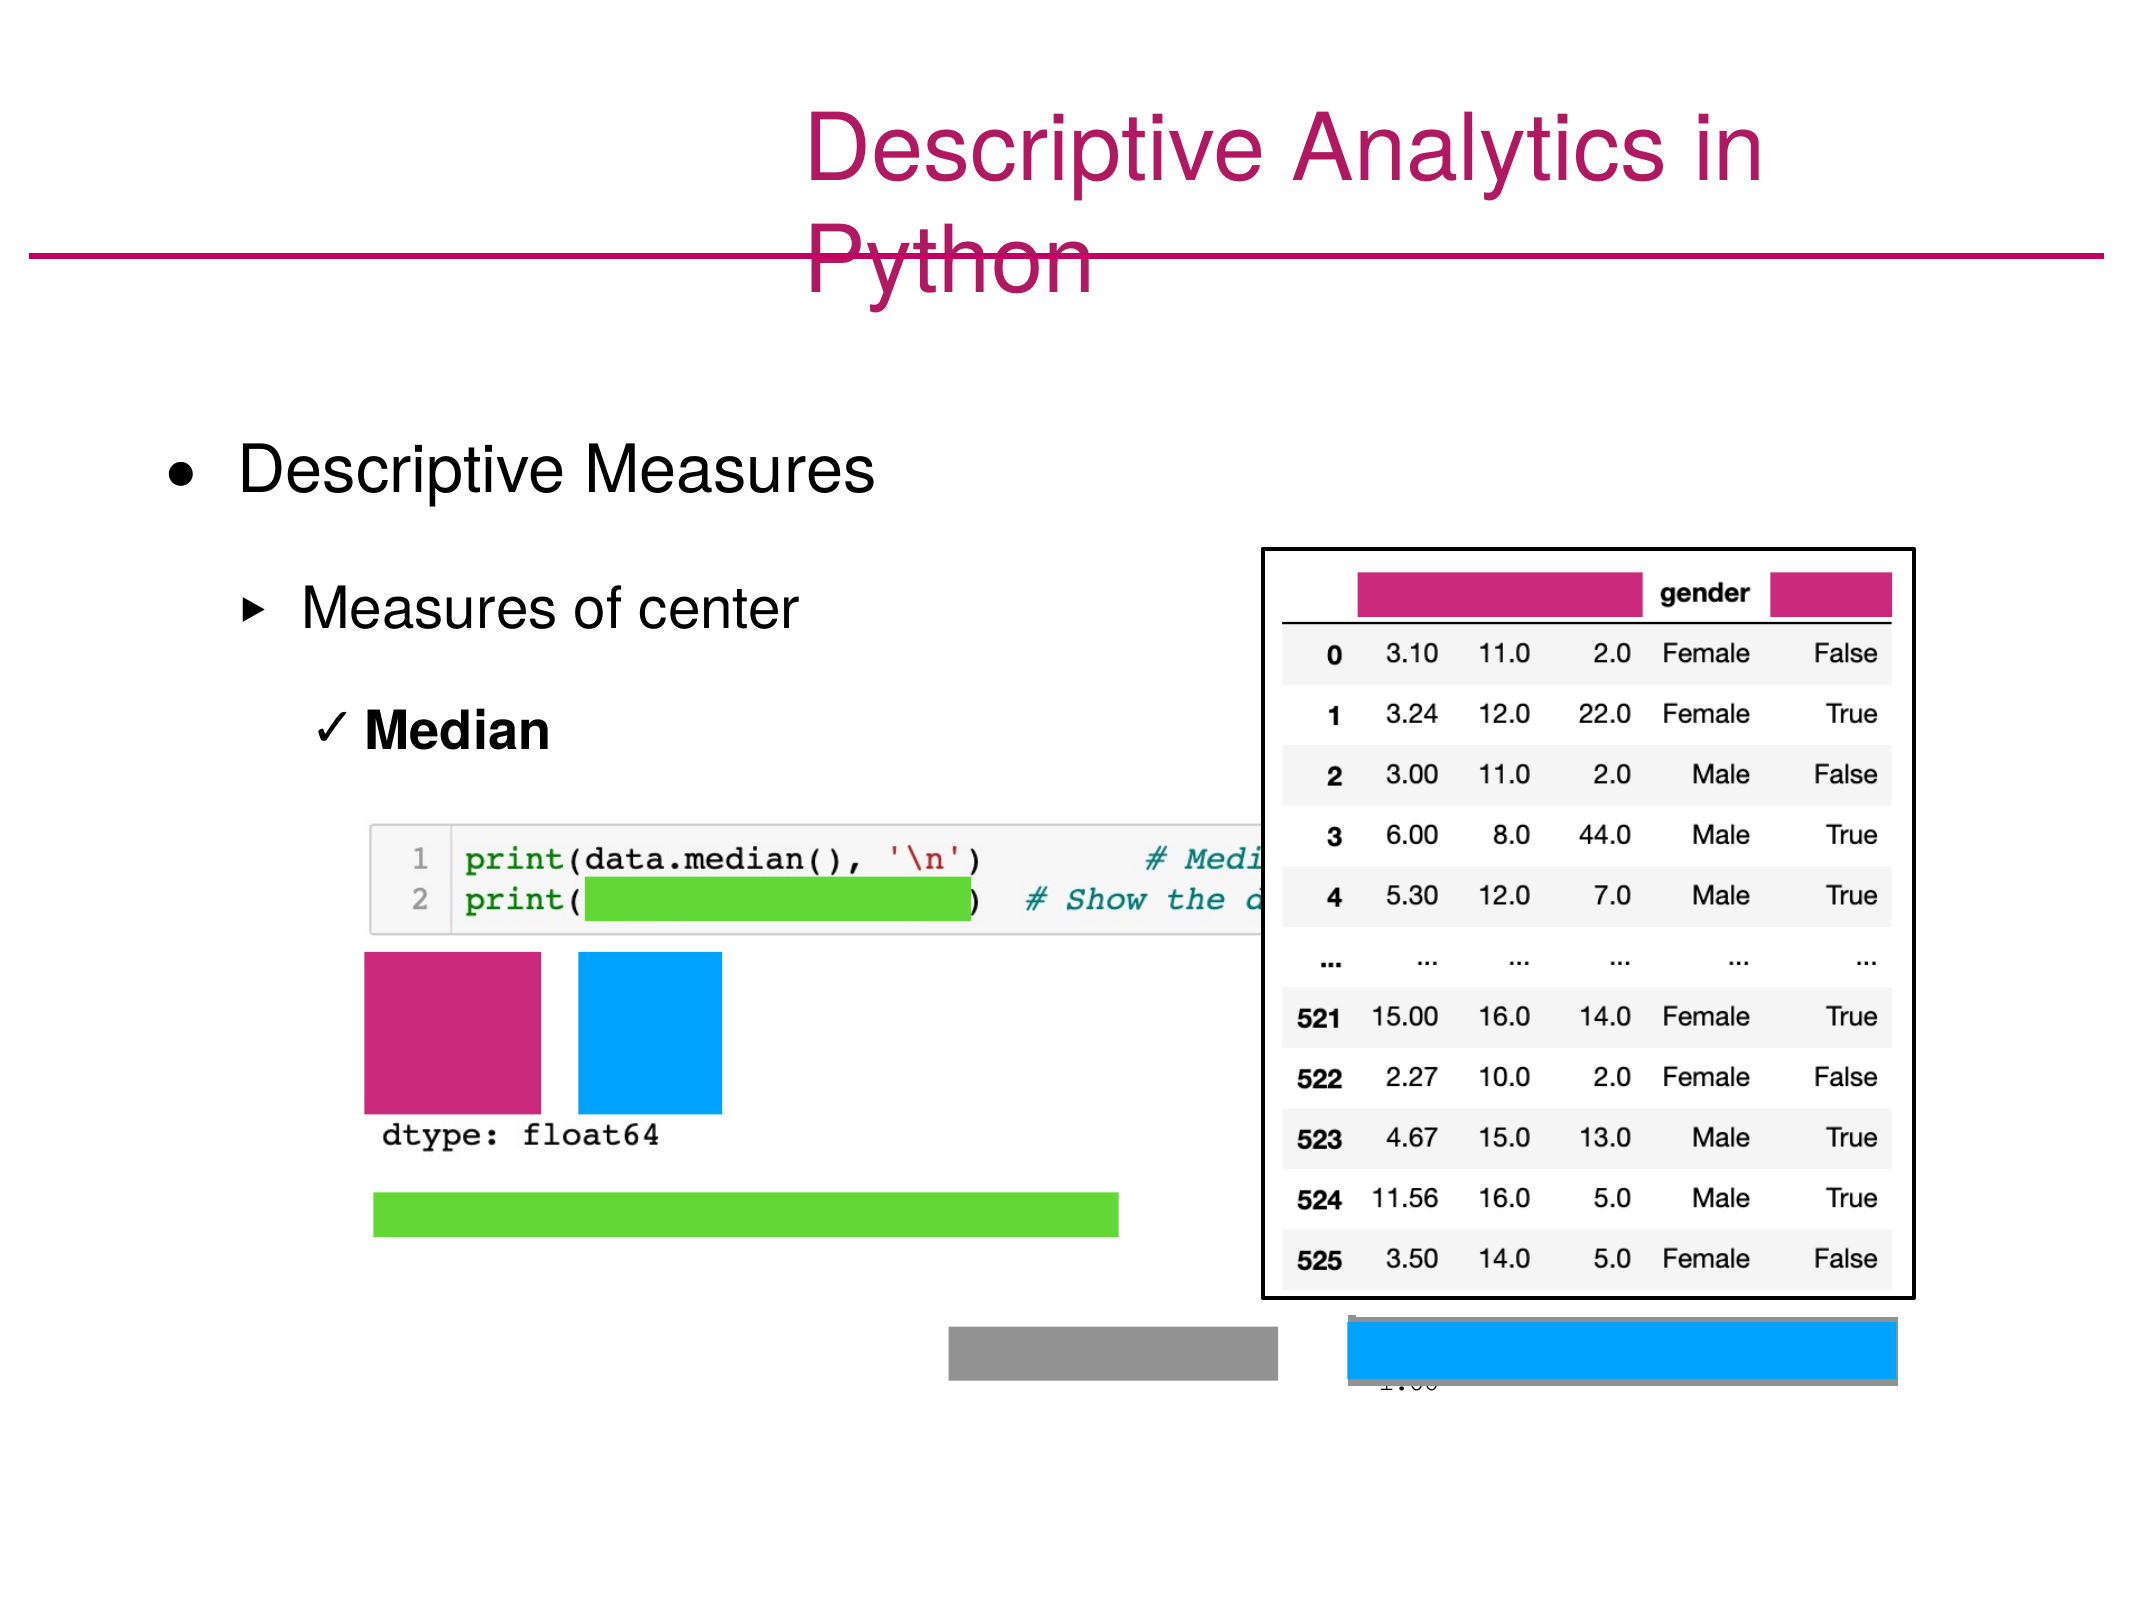

# Descriptive Analytics in Python

Descriptive Measures
Measures of center
Median

4.65	12.00 13.50	-	1.00

data.median()